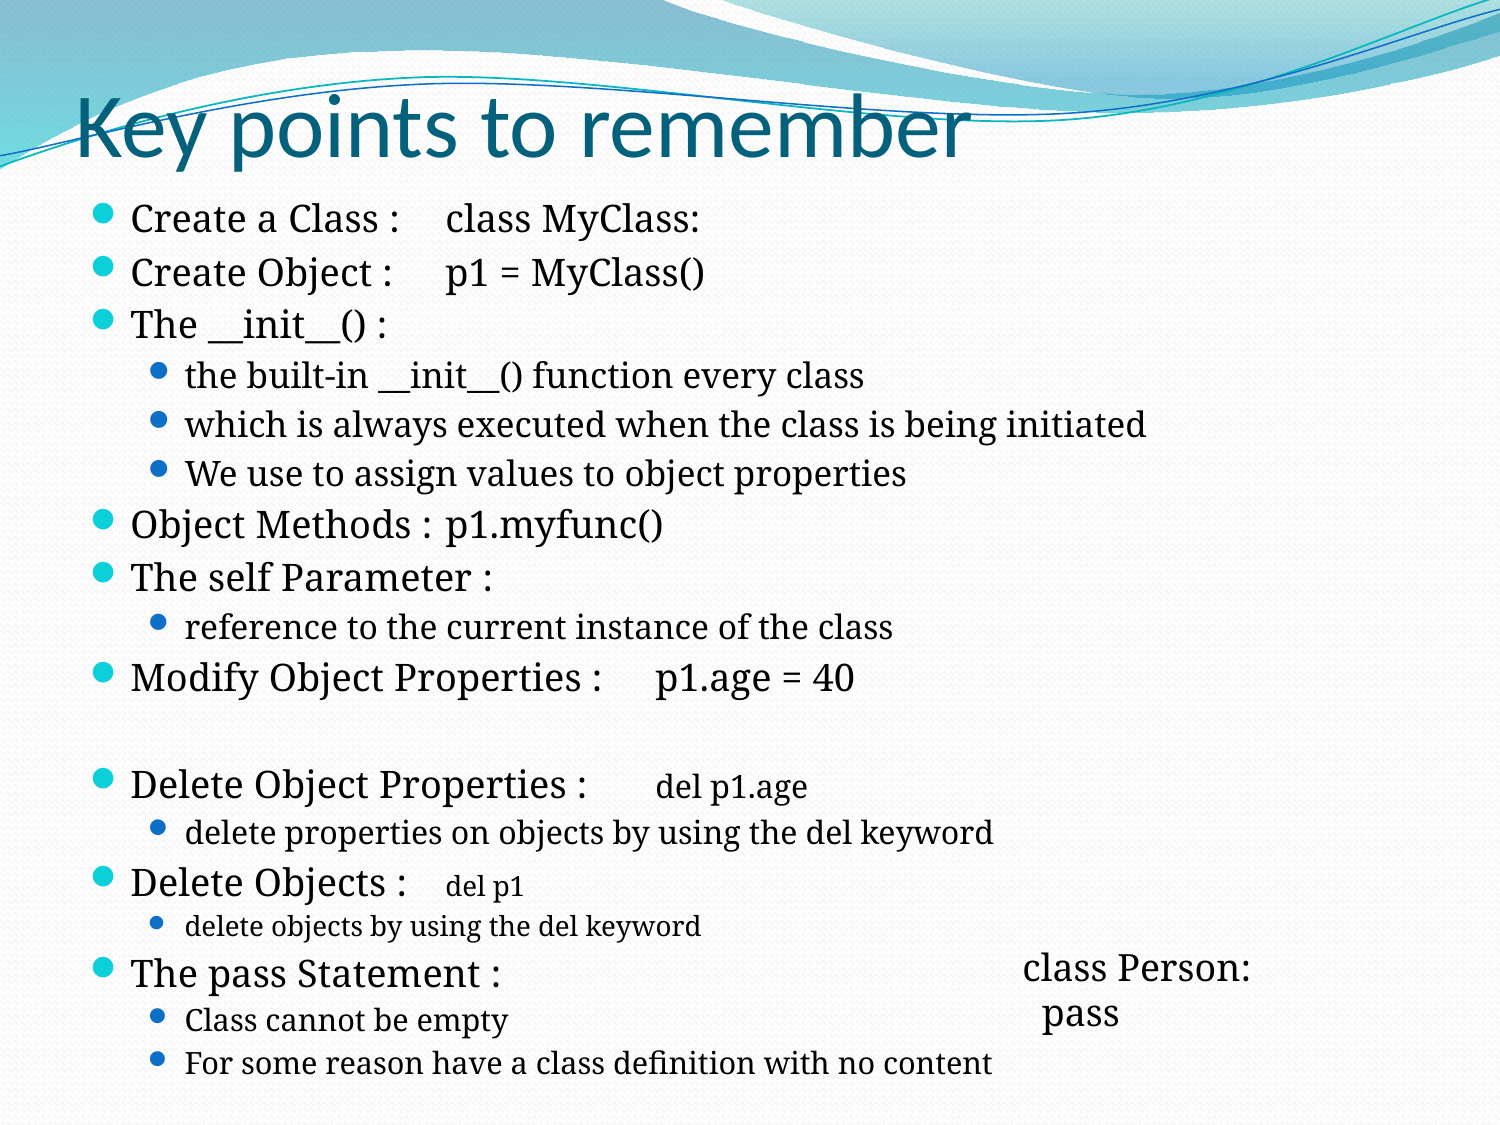

# Key points to remember
Create a Class :	class MyClass:
Create Object :	p1 = MyClass()
The __init__() :
the built-in __init__() function every class
which is always executed when the class is being initiated
We use to assign values to object properties
Object Methods :	p1.myfunc()
The self Parameter :
reference to the current instance of the class
Modify Object Properties :	p1.age = 40

Delete Object Properties :	del p1.age
delete properties on objects by using the del keyword
Delete Objects :	del p1
delete objects by using the del keyword
The pass Statement :
Class cannot be empty
For some reason have a class definition with no content

class Person:
  pass